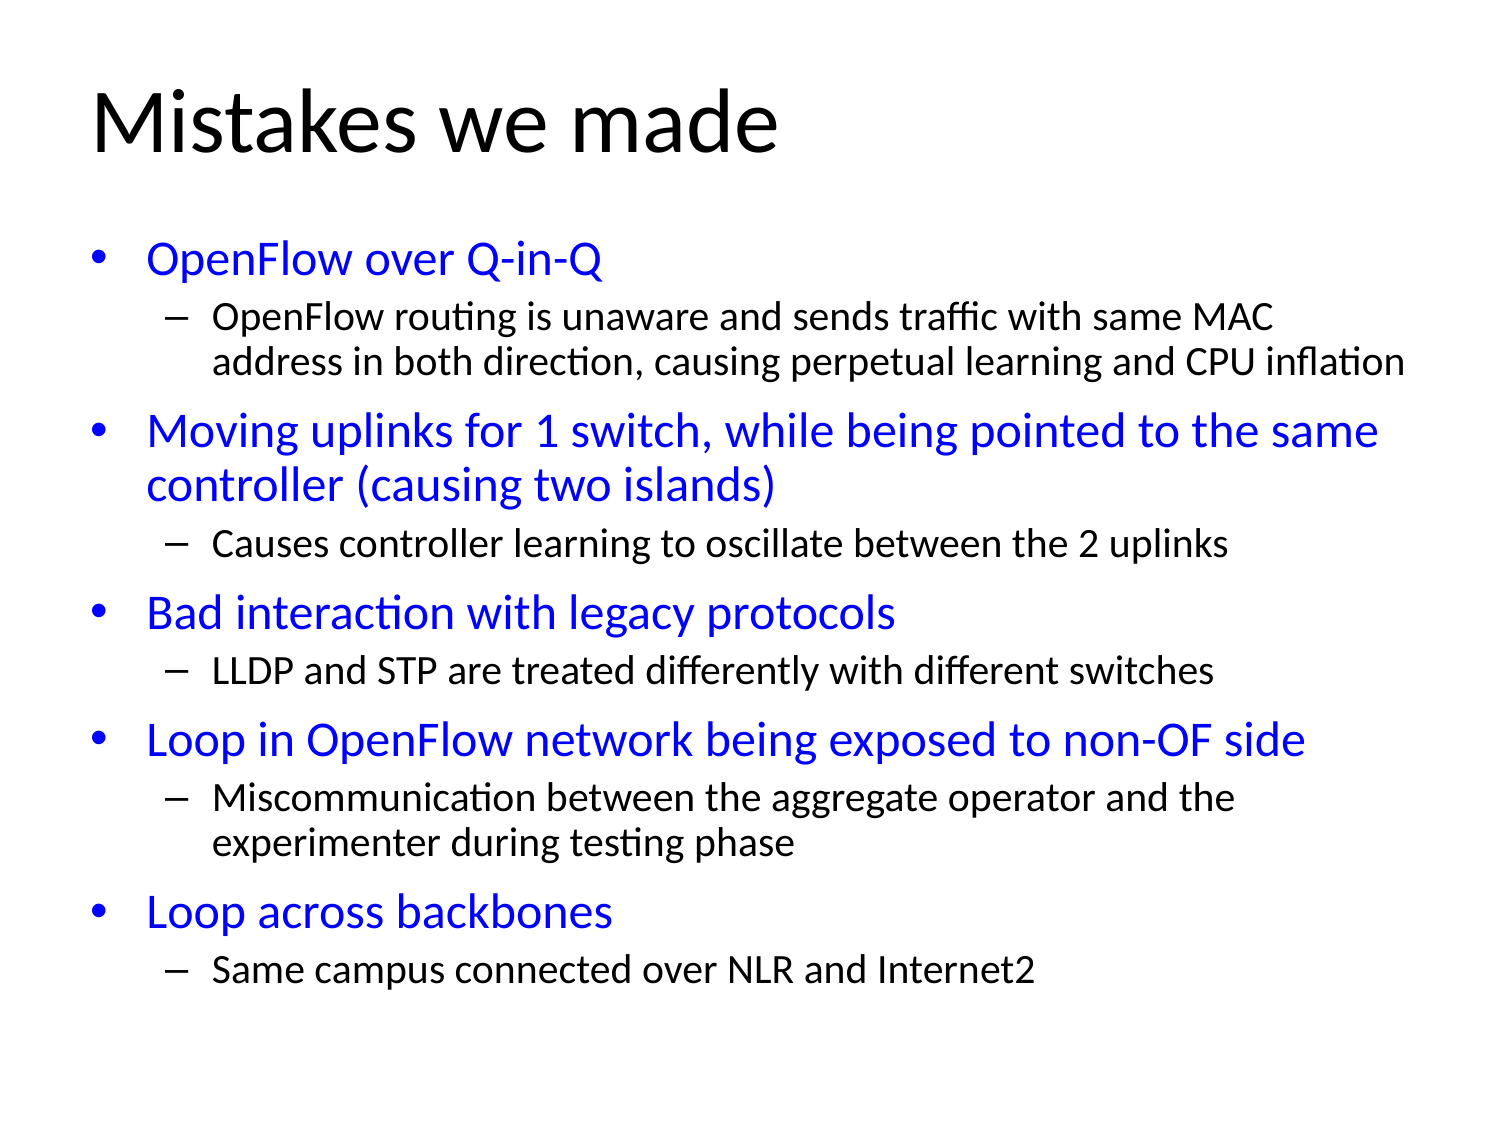

# Mistakes we made
OpenFlow over Q-in-Q
OpenFlow routing is unaware and sends traffic with same MAC address in both direction, causing perpetual learning and CPU inflation
Moving uplinks for 1 switch, while being pointed to the same controller (causing two islands)
Causes controller learning to oscillate between the 2 uplinks
Bad interaction with legacy protocols
LLDP and STP are treated differently with different switches
Loop in OpenFlow network being exposed to non-OF side
Miscommunication between the aggregate operator and the experimenter during testing phase
Loop across backbones
Same campus connected over NLR and Internet2